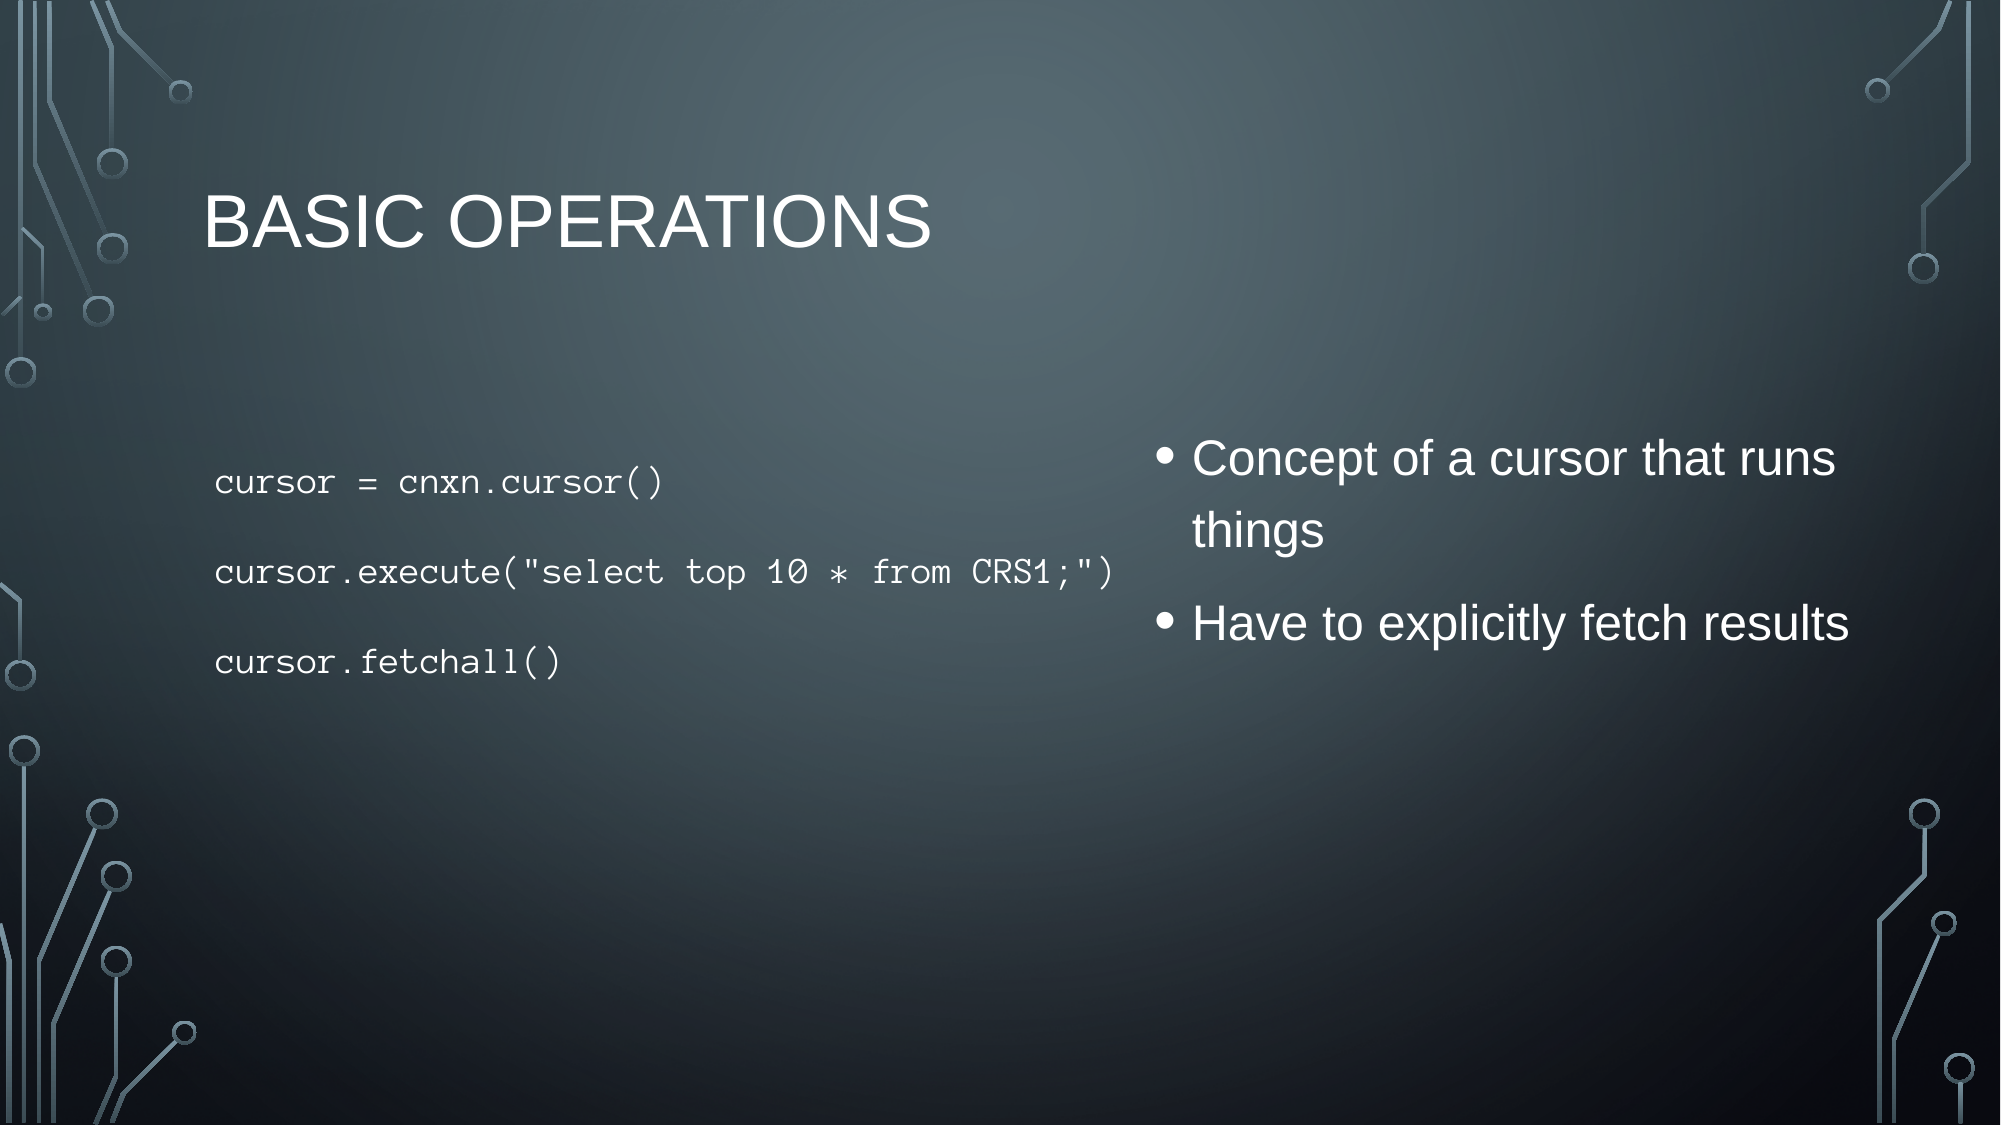

# Basic operations
Concept of a cursor that runs things
Have to explicitly fetch results
cursor = cnxn.cursor()

cursor.execute("select top 10 * from CRS1;")

cursor.fetchall()